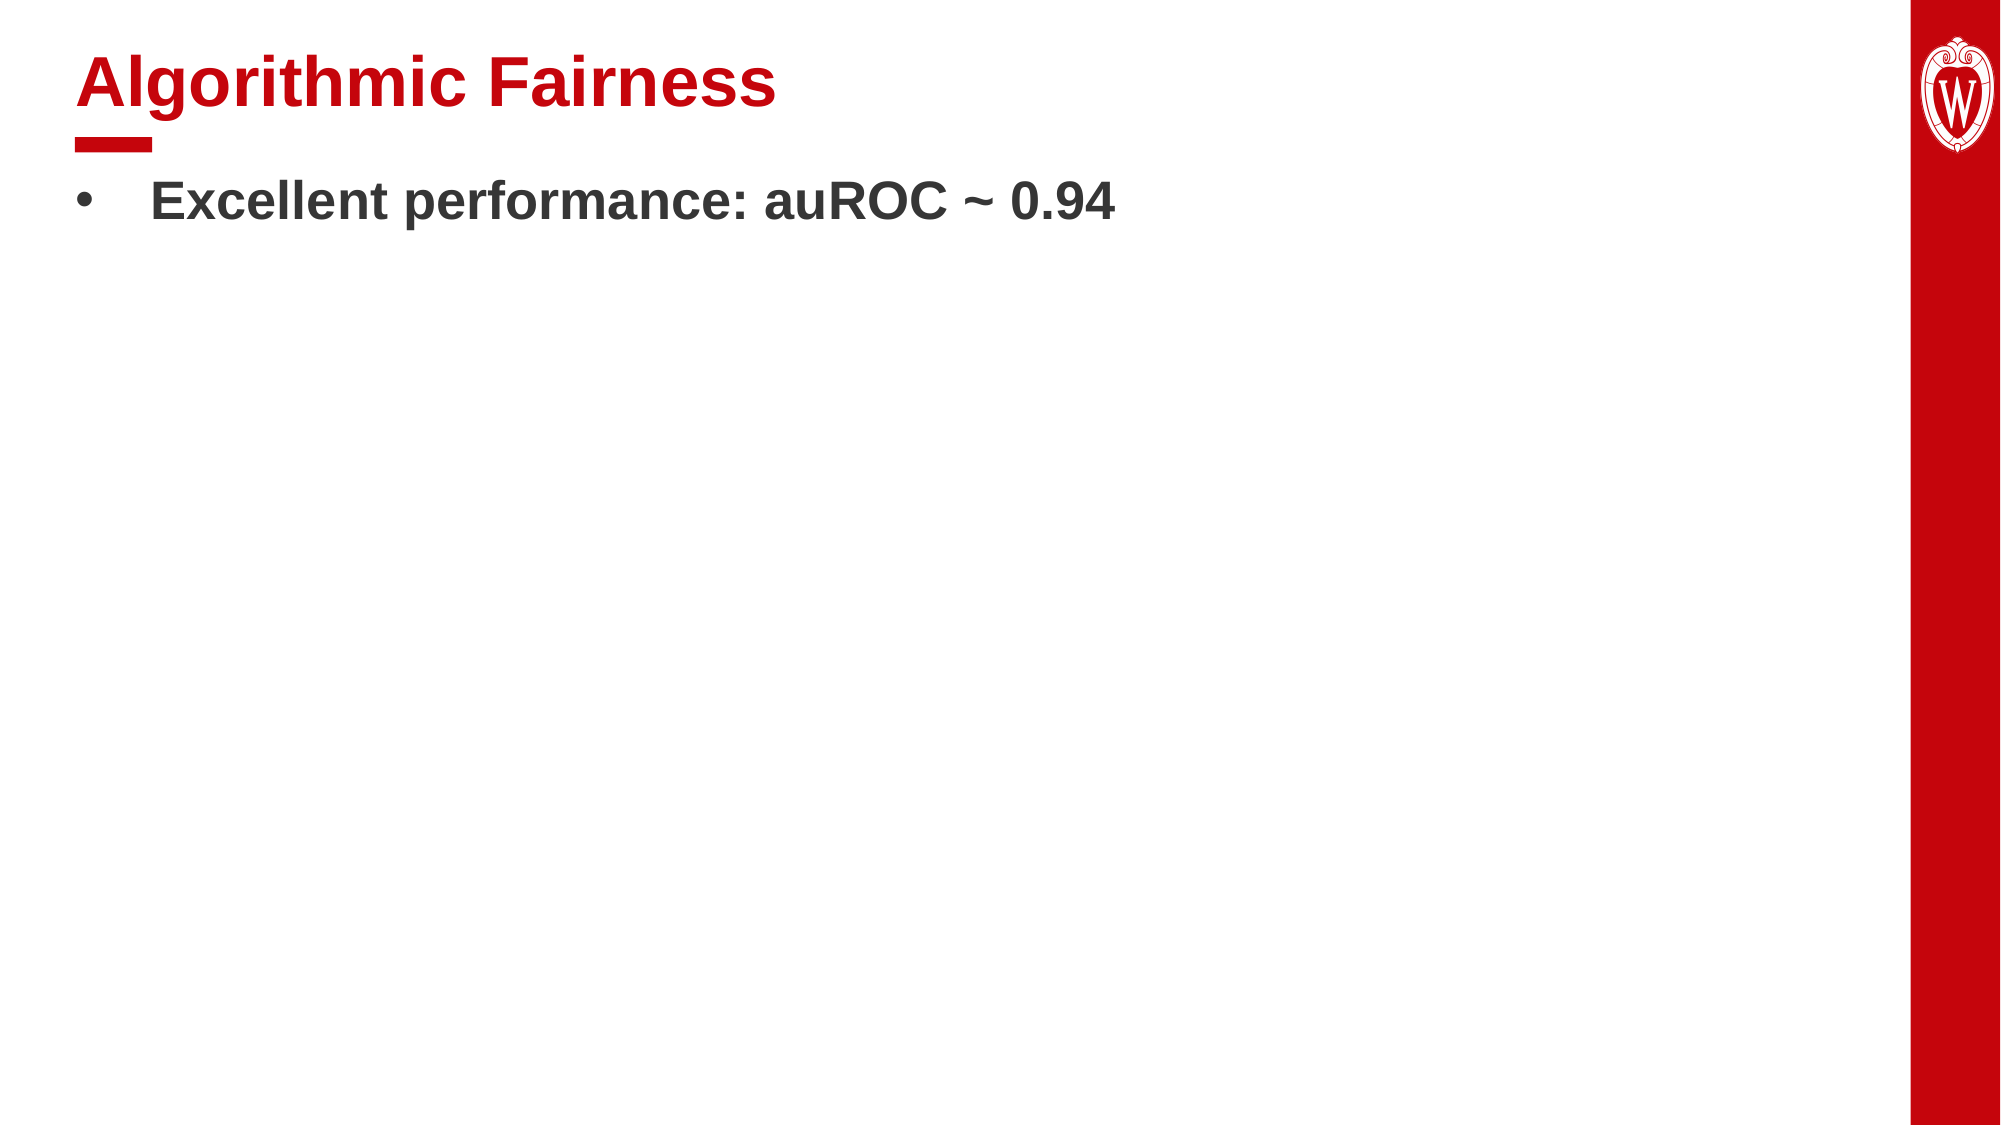

# Algorithmic Fairness
Excellent performance: auROC ~ 0.94